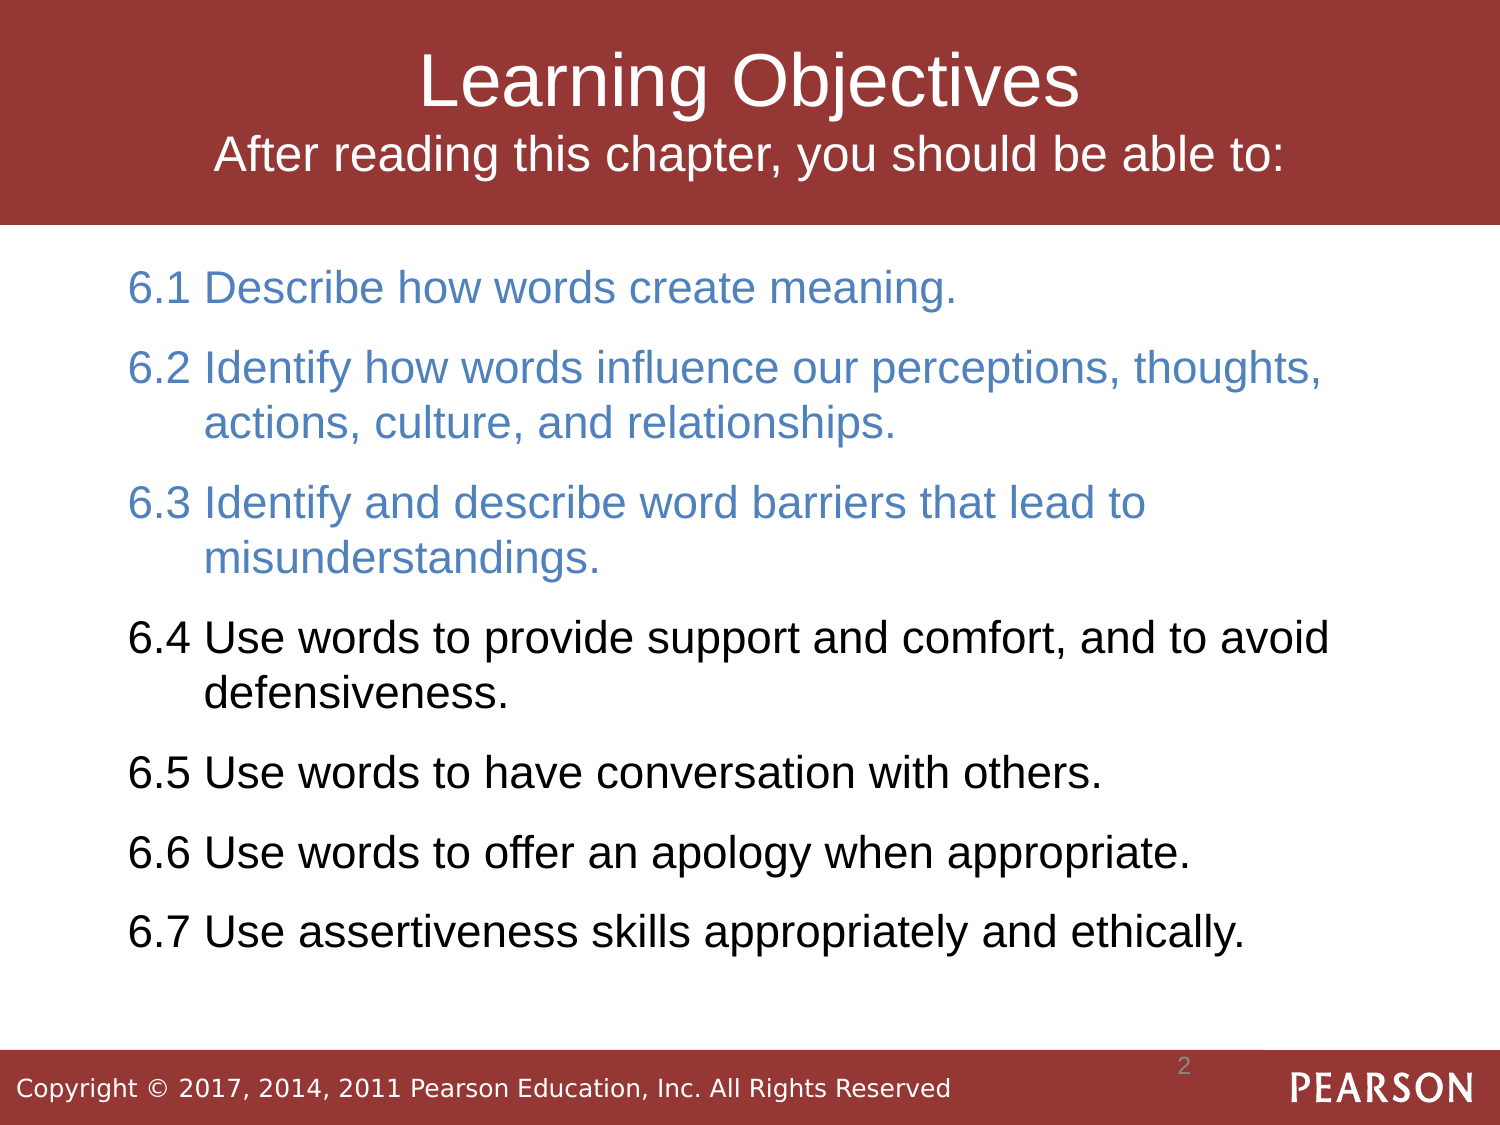

# Learning Objectives After reading this chapter, you should be able to:
6.1 Describe how words create meaning.
6.2 Identify how words influence our perceptions, thoughts, actions, culture, and relationships.
6.3 Identify and describe word barriers that lead to misunderstandings.
6.4 Use words to provide support and comfort, and to avoid defensiveness.
6.5 Use words to have conversation with others.
6.6 Use words to offer an apology when appropriate.
6.7 Use assertiveness skills appropriately and ethically.
2